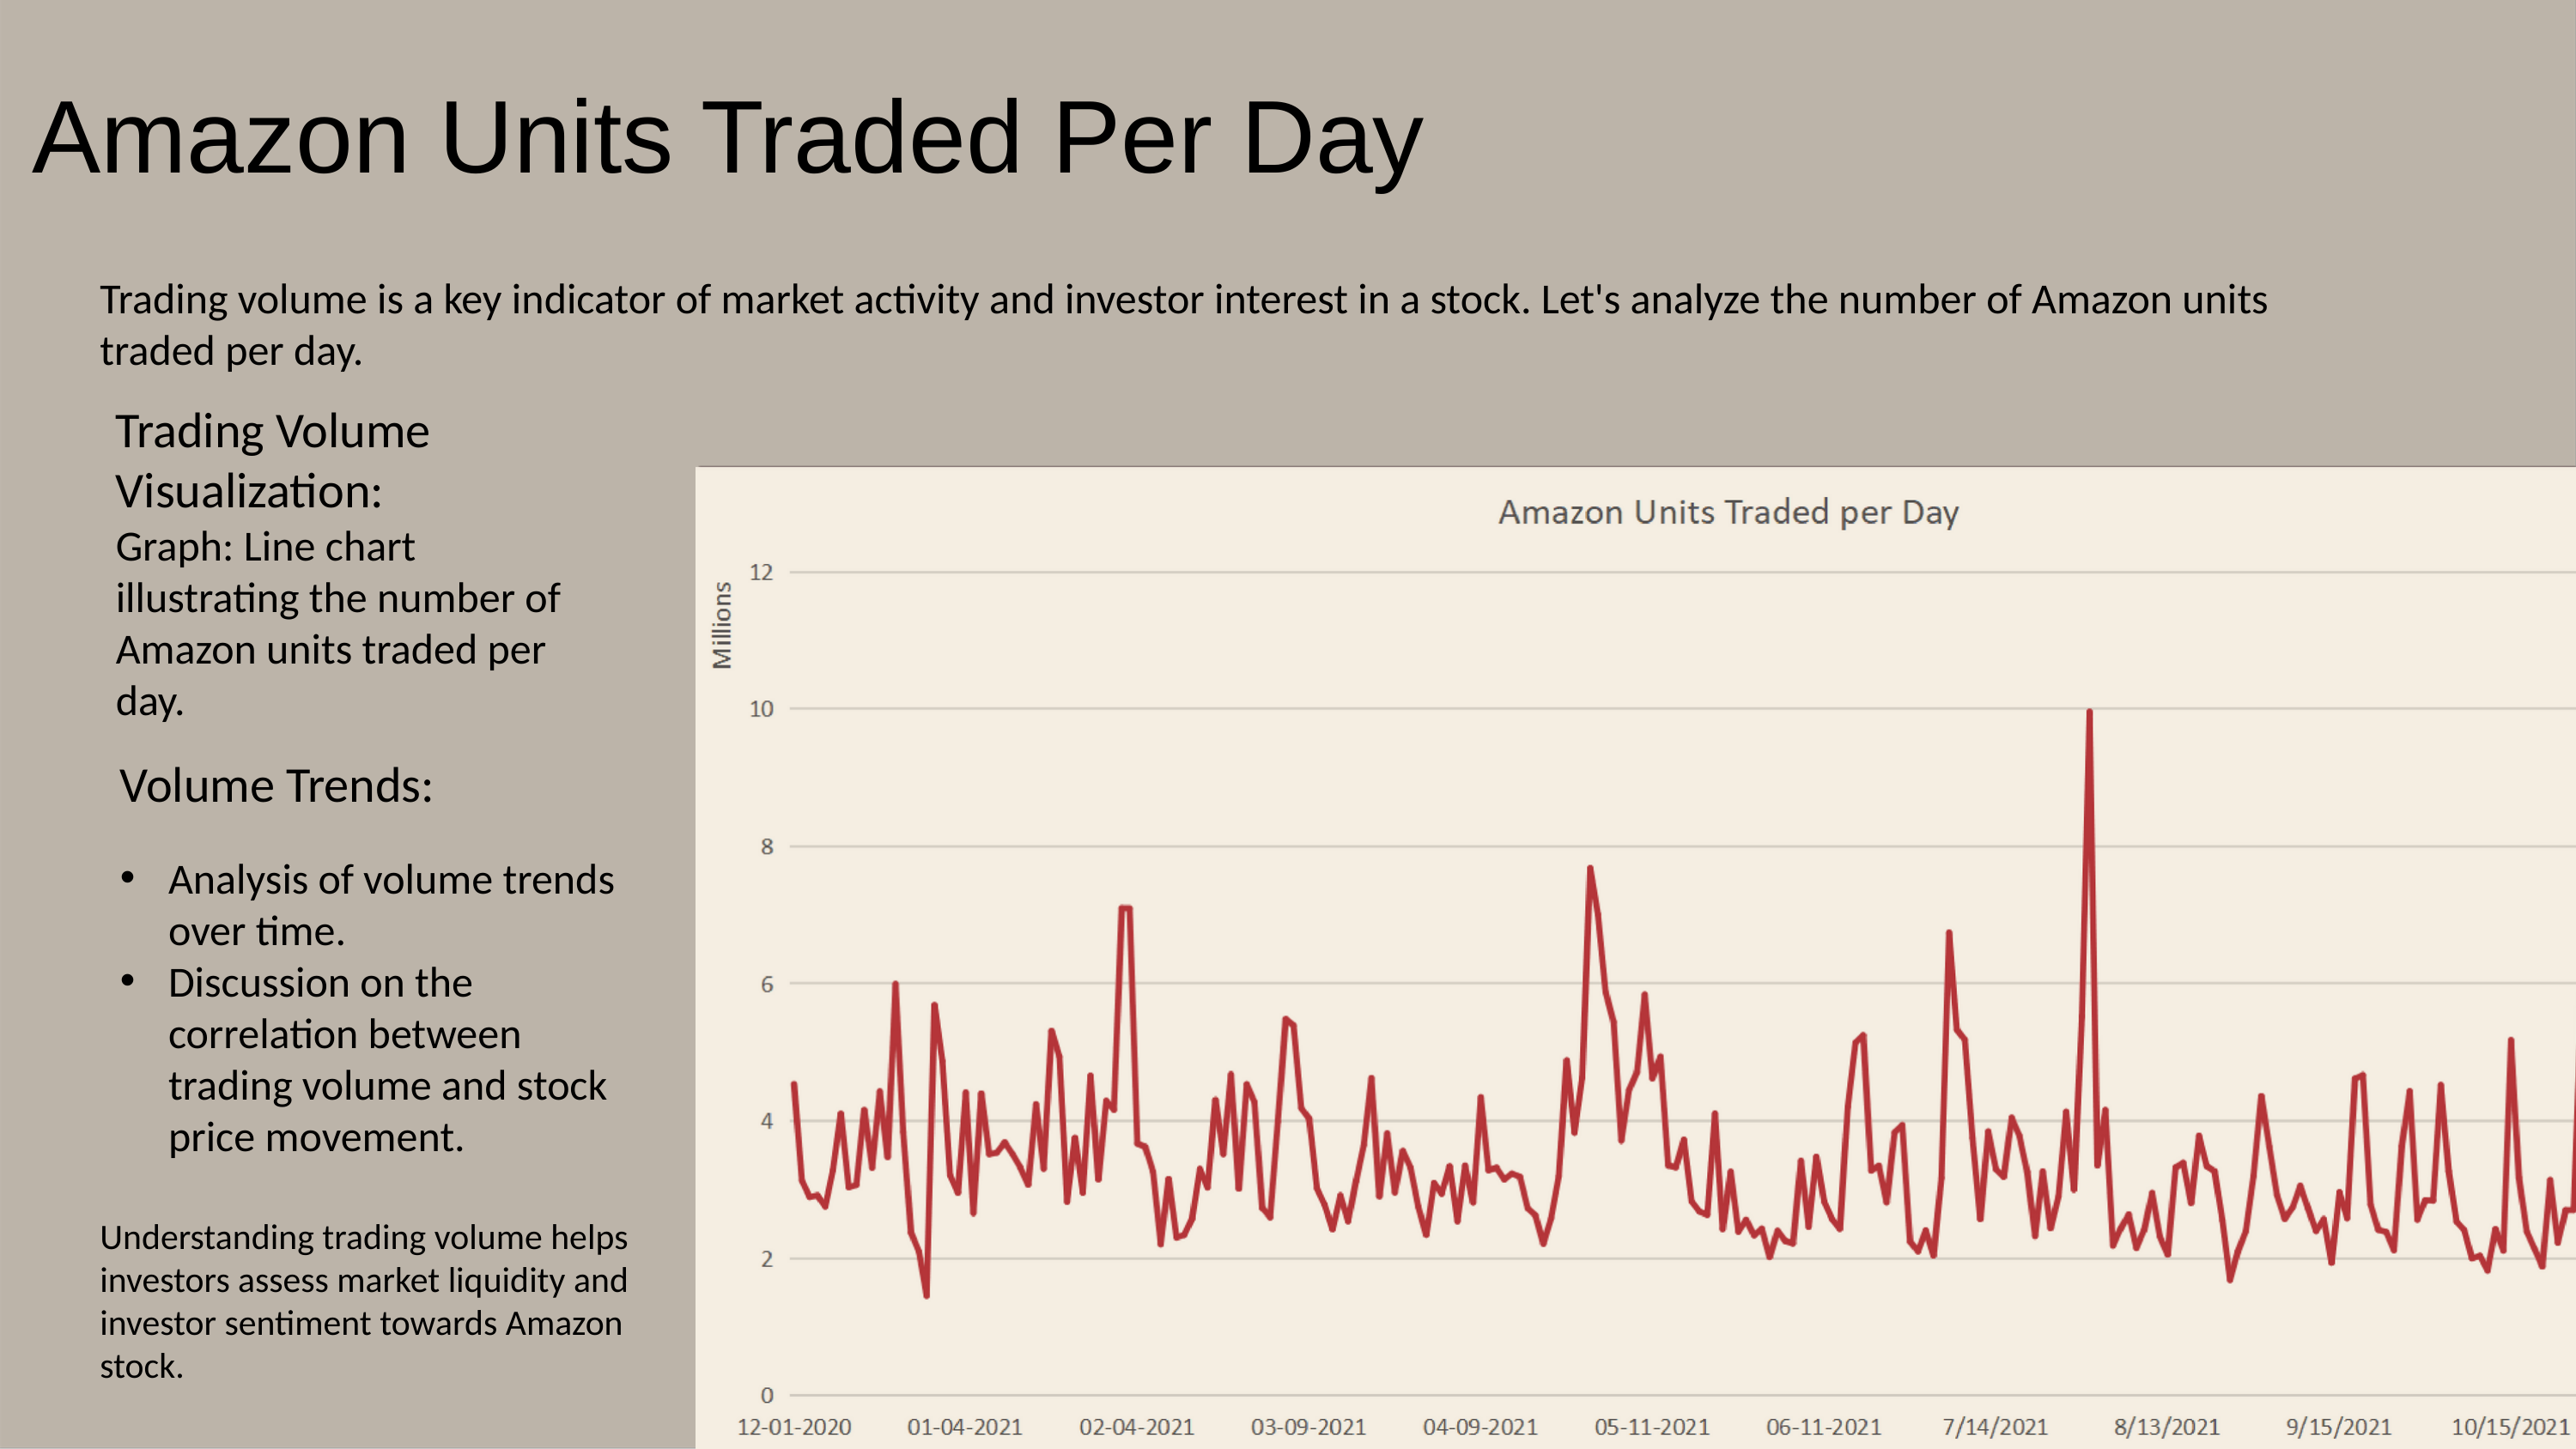

Amazon Units Traded Per Day
Trading volume is a key indicator of market activity and investor interest in a stock. Let's analyze the number of Amazon units traded per day.
Trading Volume Visualization:
Graph: Line chart illustrating the number of Amazon units traded per day.

Volume Trends:

Analysis of volume trends over time.
Discussion on the correlation between trading volume and stock price movement.
Understanding trading volume helps investors assess market liquidity and investor sentiment towards Amazon stock.